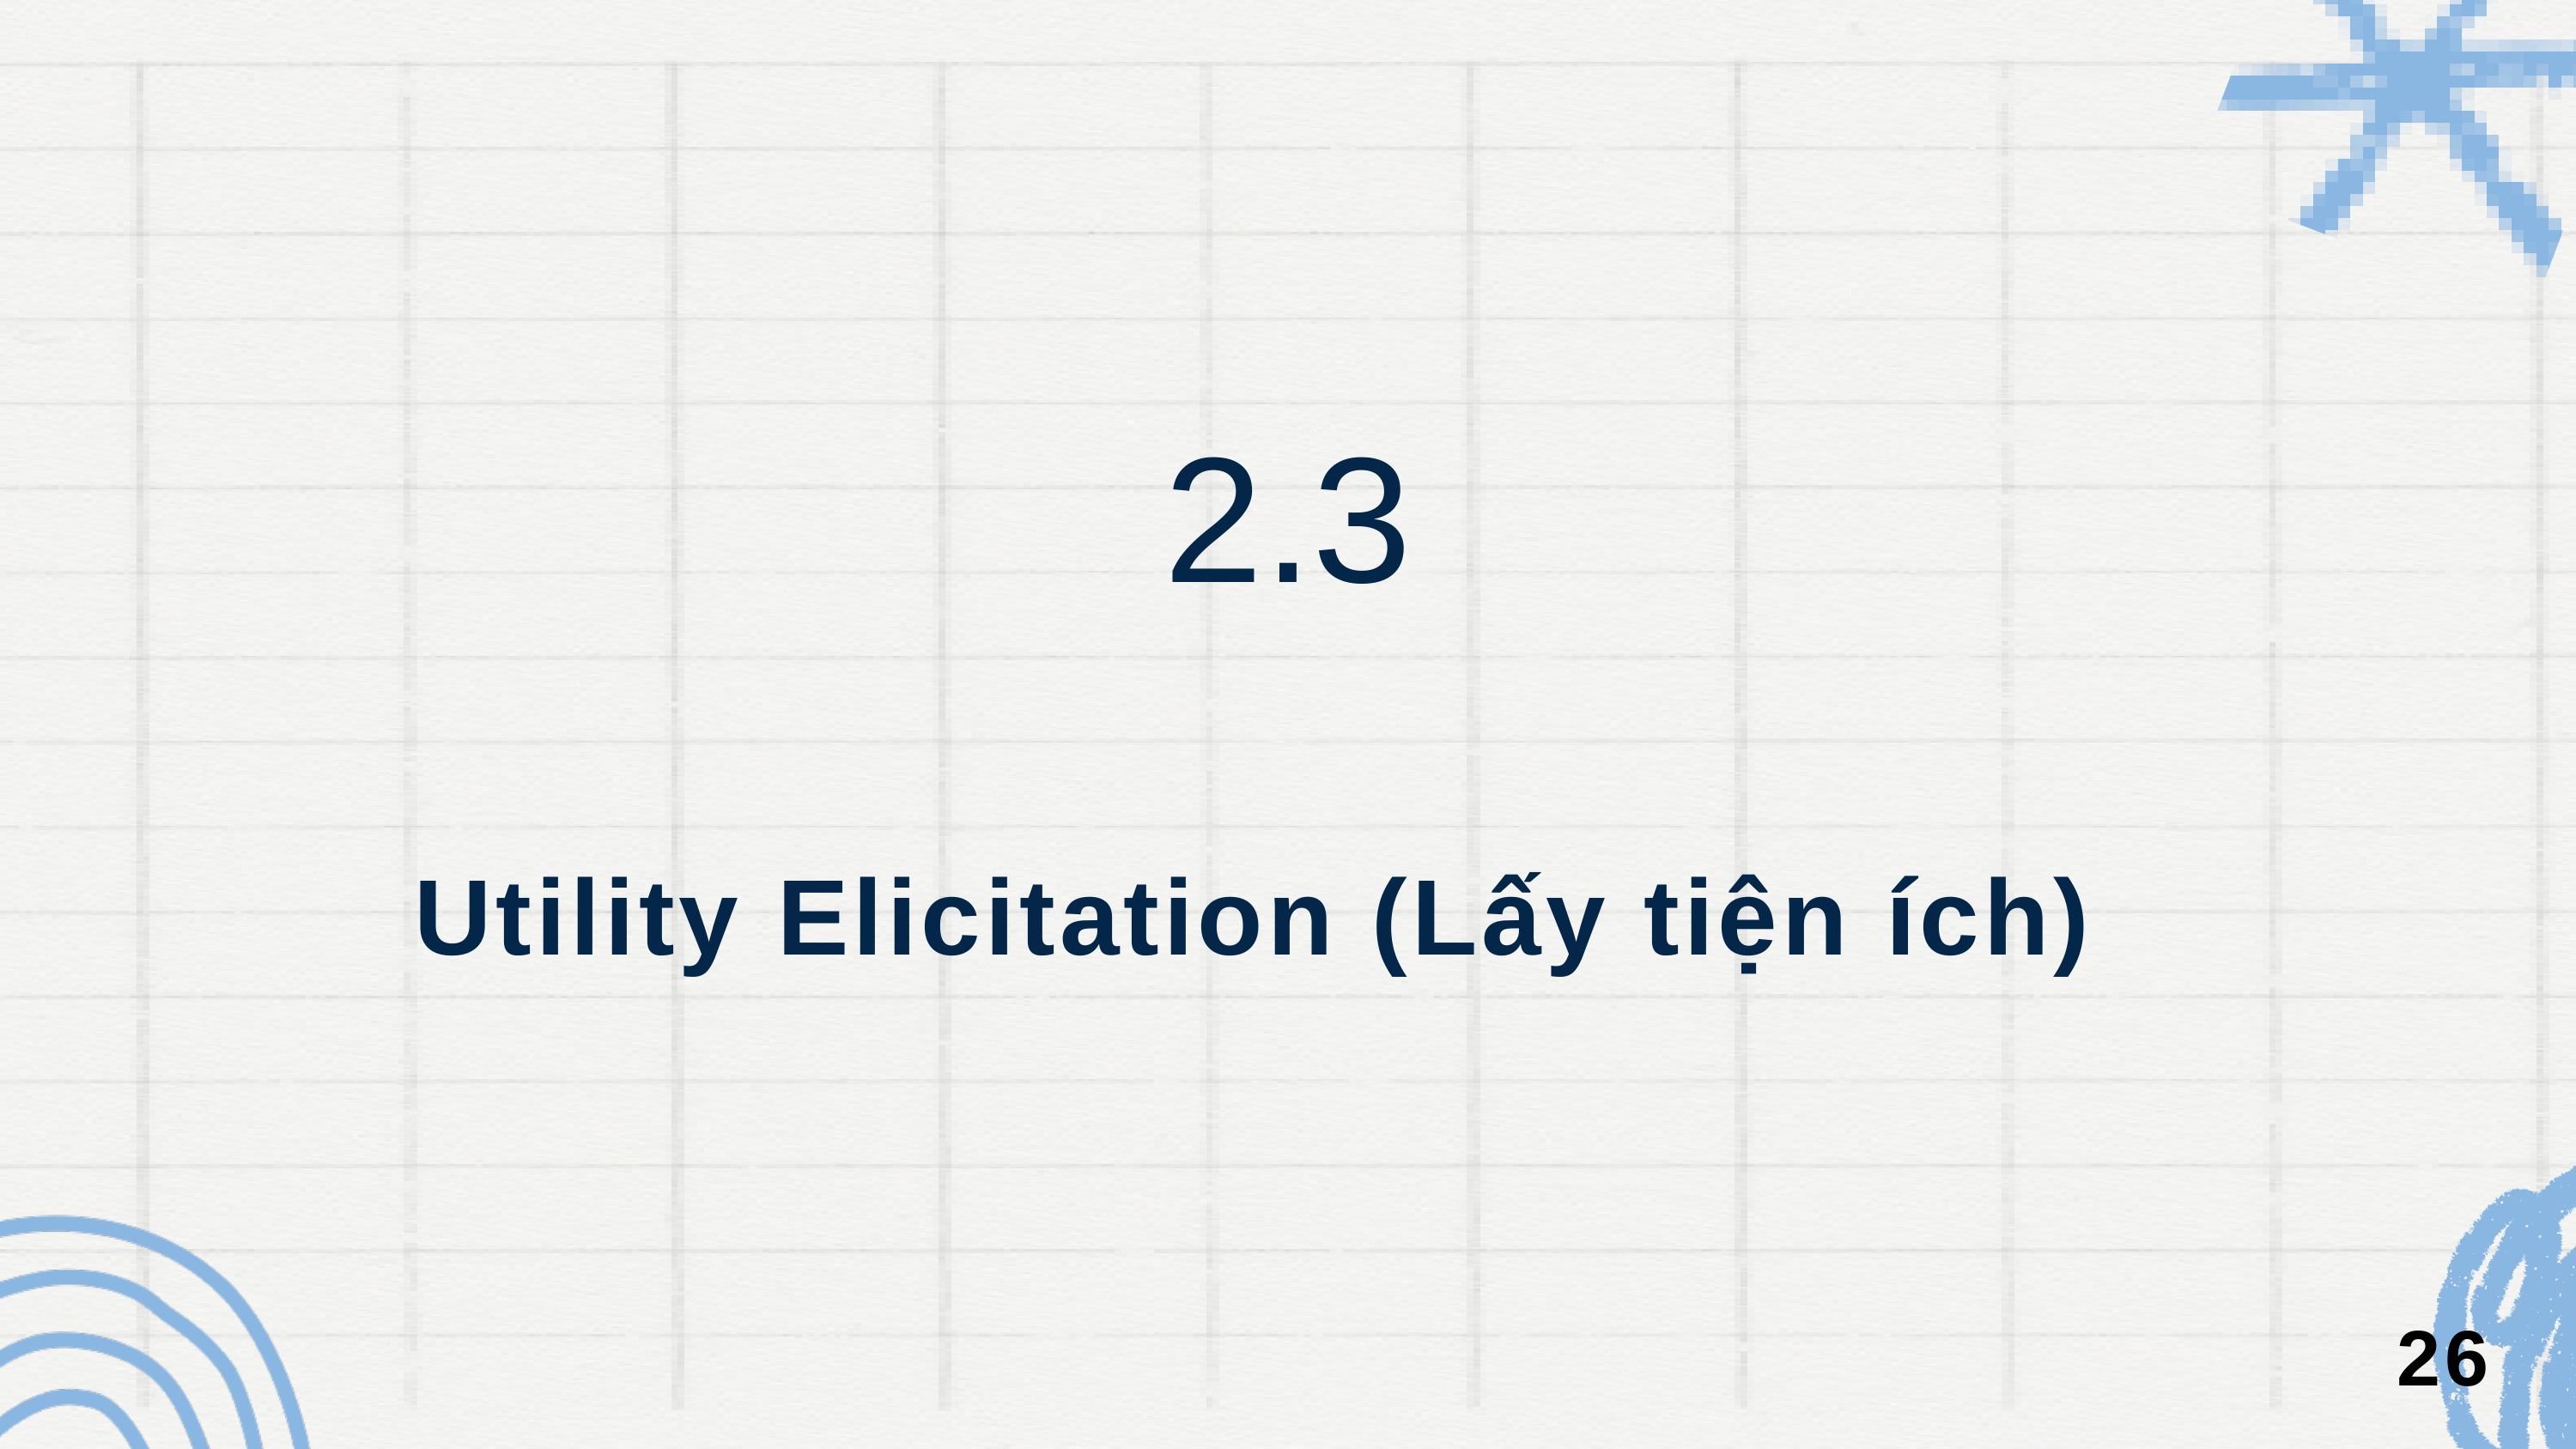

2.3
Utility Elicitation (Lấy tiện ích)

26